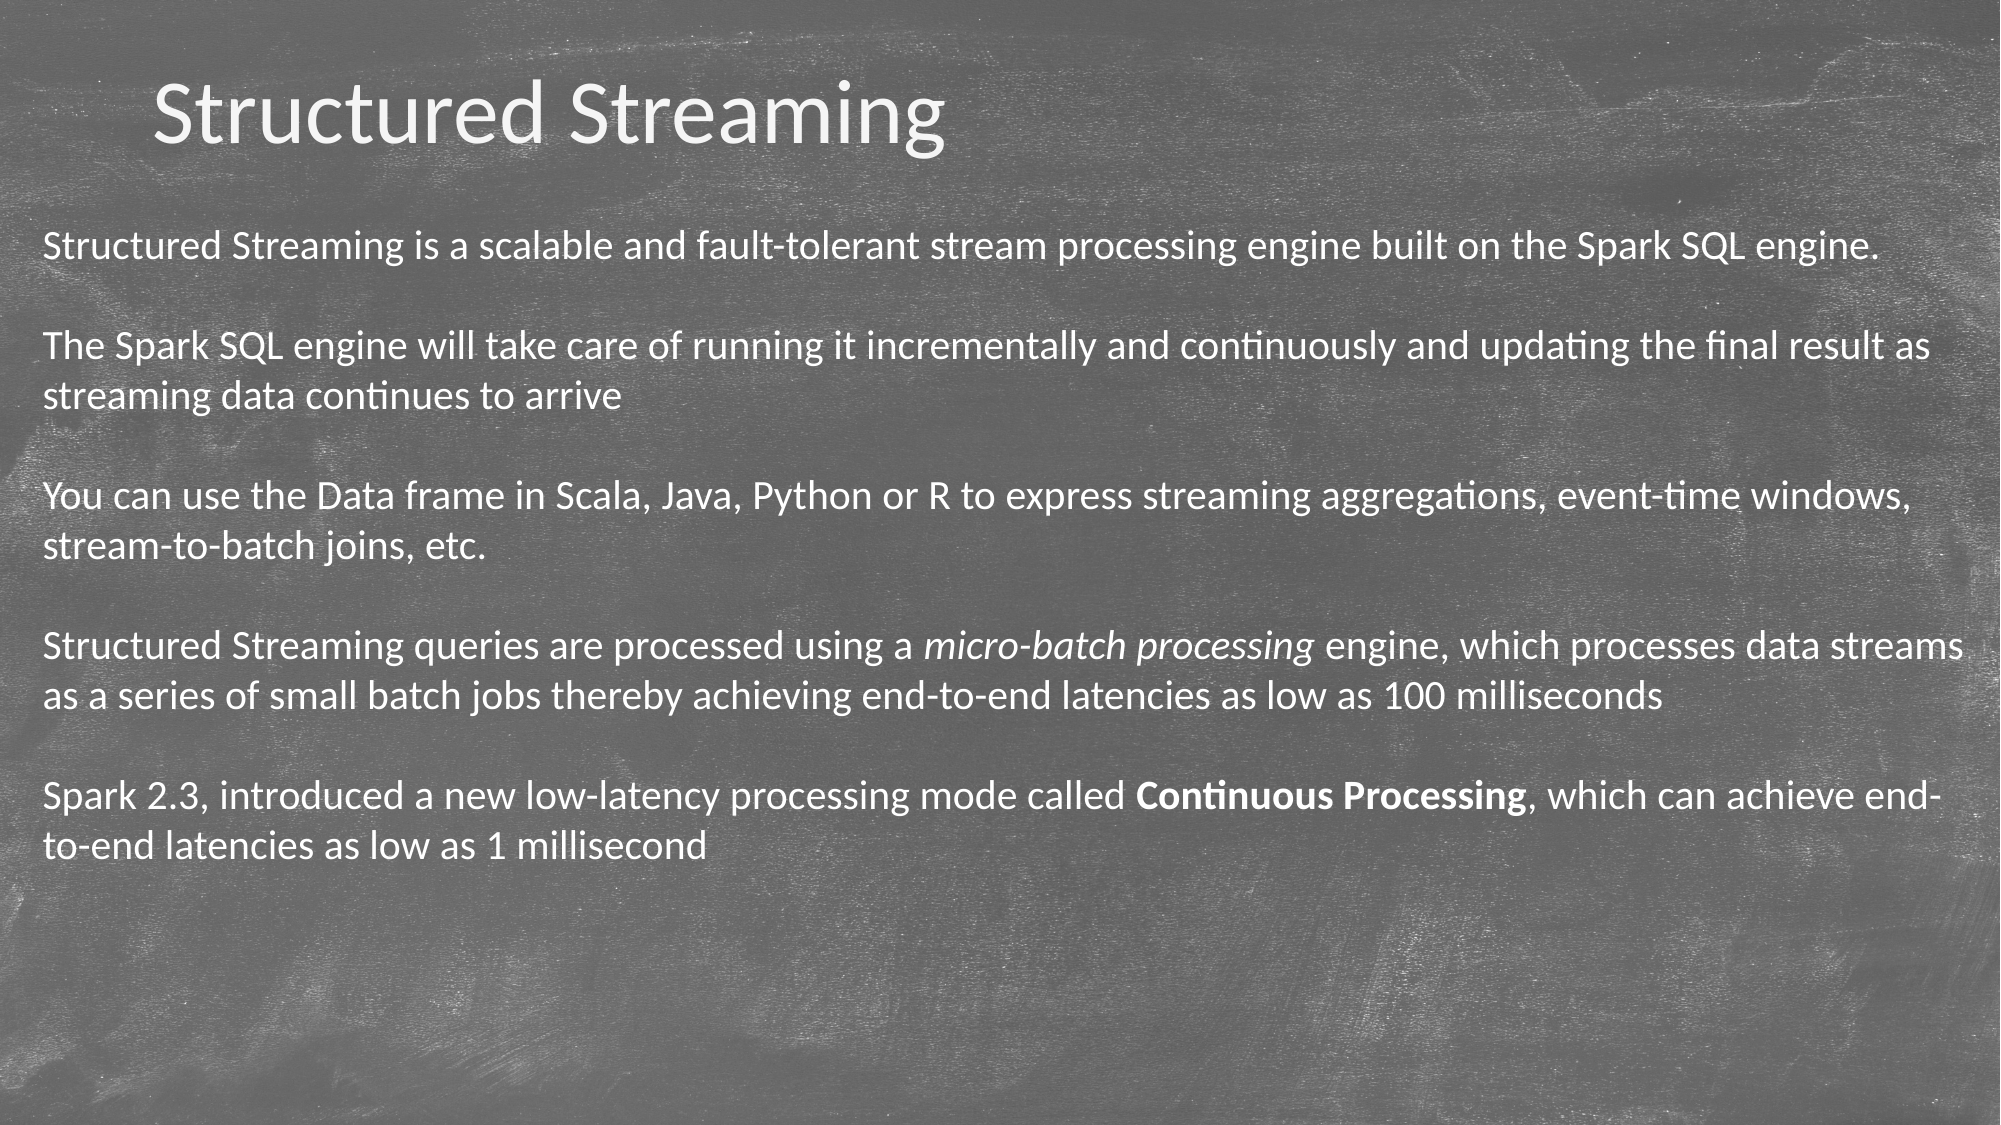

# Structured Streaming
Structured Streaming is a scalable and fault-tolerant stream processing engine built on the Spark SQL engine.

The Spark SQL engine will take care of running it incrementally and continuously and updating the final result as streaming data continues to arrive

You can use the Data frame in Scala, Java, Python or R to express streaming aggregations, event-time windows, stream-to-batch joins, etc.

Structured Streaming queries are processed using a micro-batch processing engine, which processes data streams as a series of small batch jobs thereby achieving end-to-end latencies as low as 100 milliseconds

Spark 2.3, introduced a new low-latency processing mode called Continuous Processing, which can achieve end-to-end latencies as low as 1 millisecond